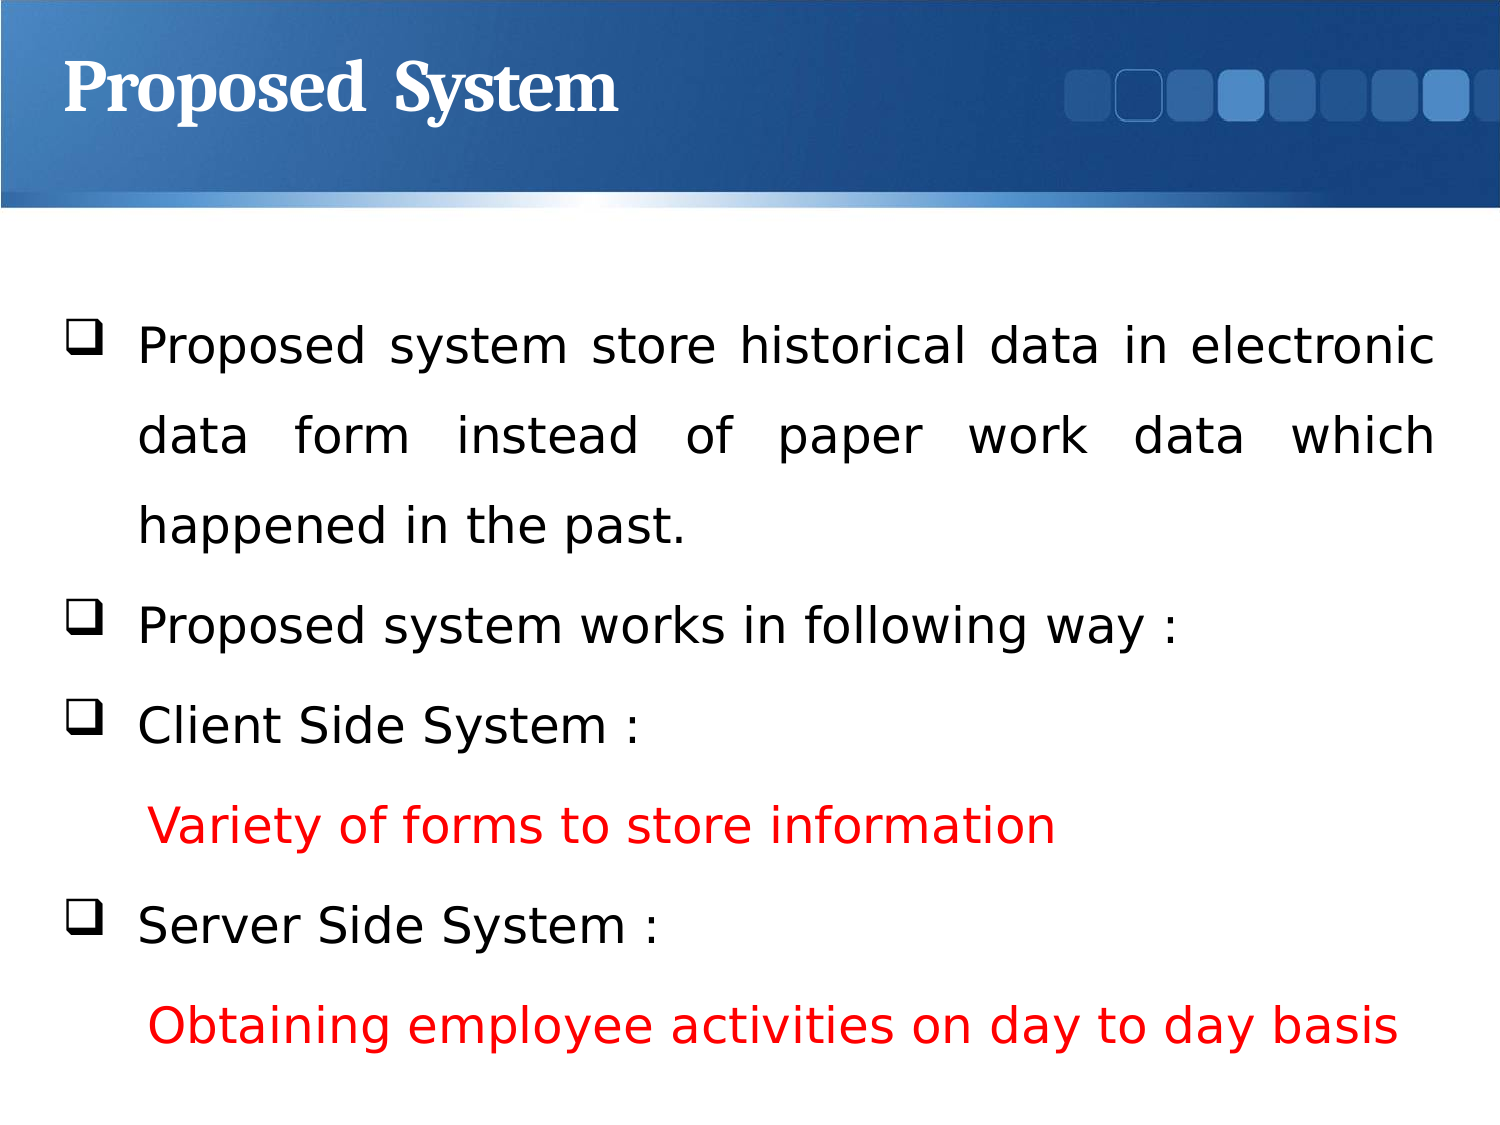

# Proposed  System
Proposed system store historical data in electronic data form instead of paper work data which happened in the past.
Proposed system works in following way :
Client Side System :
Variety of forms to store information
Server Side System :
Obtaining employee activities on day to day basis